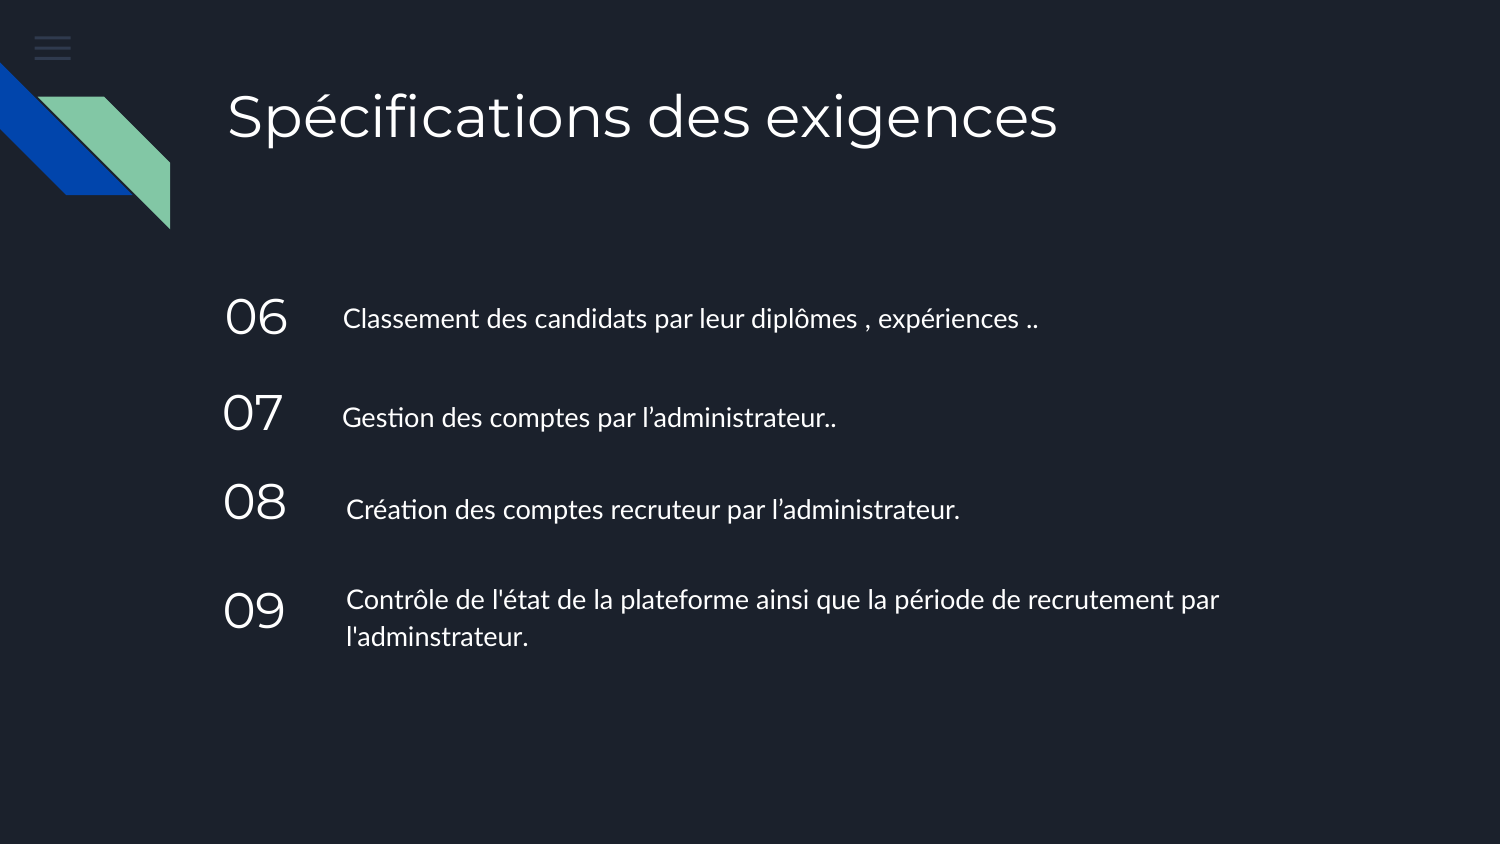

# Spécifications des exigences
06

Classement des candidats par leur diplômes , expériences ..
Gestion des comptes par l’administrateur..
07

Création des comptes recruteur par l’administrateur.
08
Contrôle de l'état de la plateforme ainsi que la période de recrutement par l'adminstrateur.
09